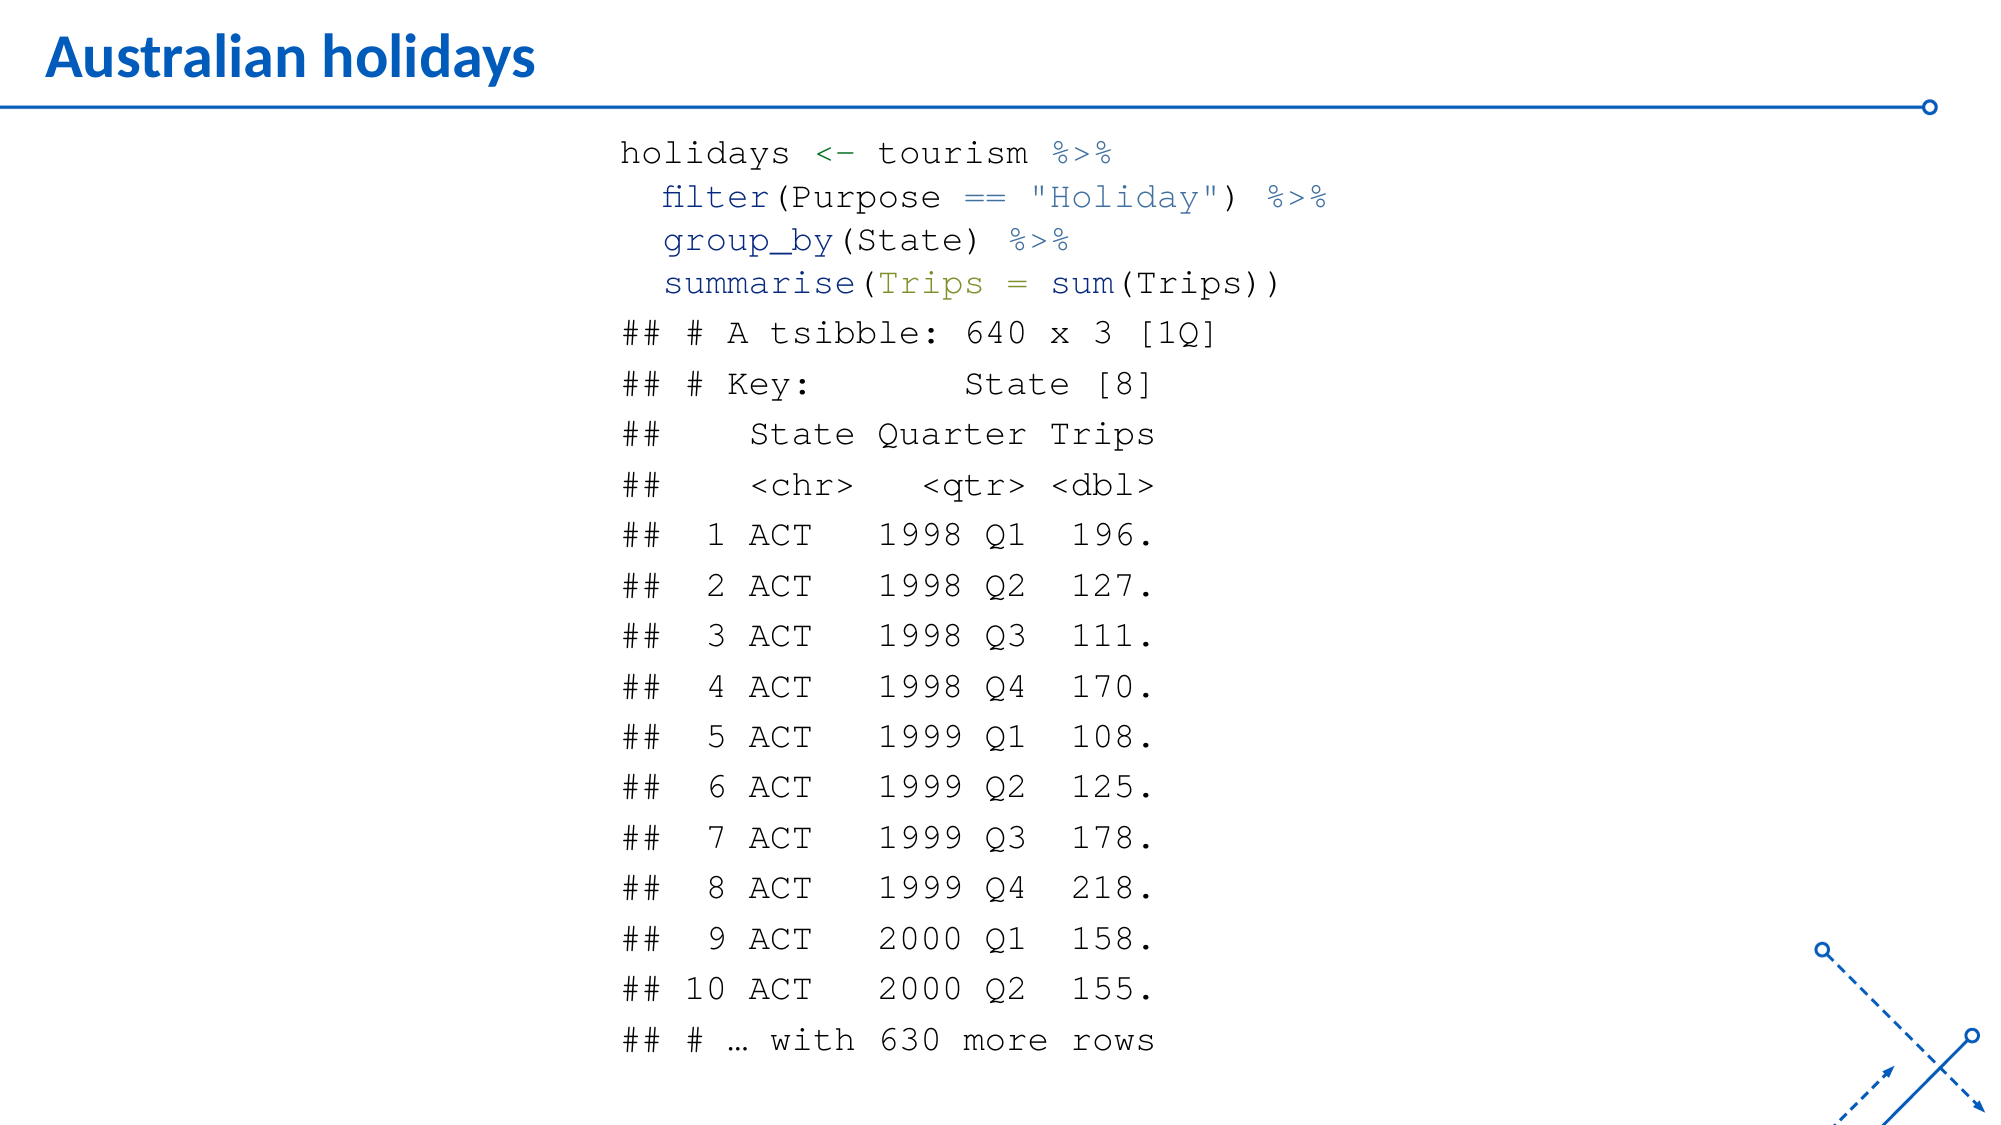

# Australian holidays
holidays <- tourism %>%
  filter(Purpose == "Holiday") %>%
  group_by(State) %>%
  summarise(Trips = sum(Trips))
## # A tsibble: 640 x 3 [1Q]
## # Key:       State [8]
##    State Quarter Trips
##    <chr>   <qtr> <dbl>
##  1 ACT   1998 Q1  196.
##  2 ACT   1998 Q2  127.
##  3 ACT   1998 Q3  111.
##  4 ACT   1998 Q4  170.
##  5 ACT   1999 Q1  108.
##  6 ACT   1999 Q2  125.
##  7 ACT   1999 Q3  178.
##  8 ACT   1999 Q4  218.
##  9 ACT   2000 Q1  158.
## 10 ACT   2000 Q2  155.
## # … with 630 more rows